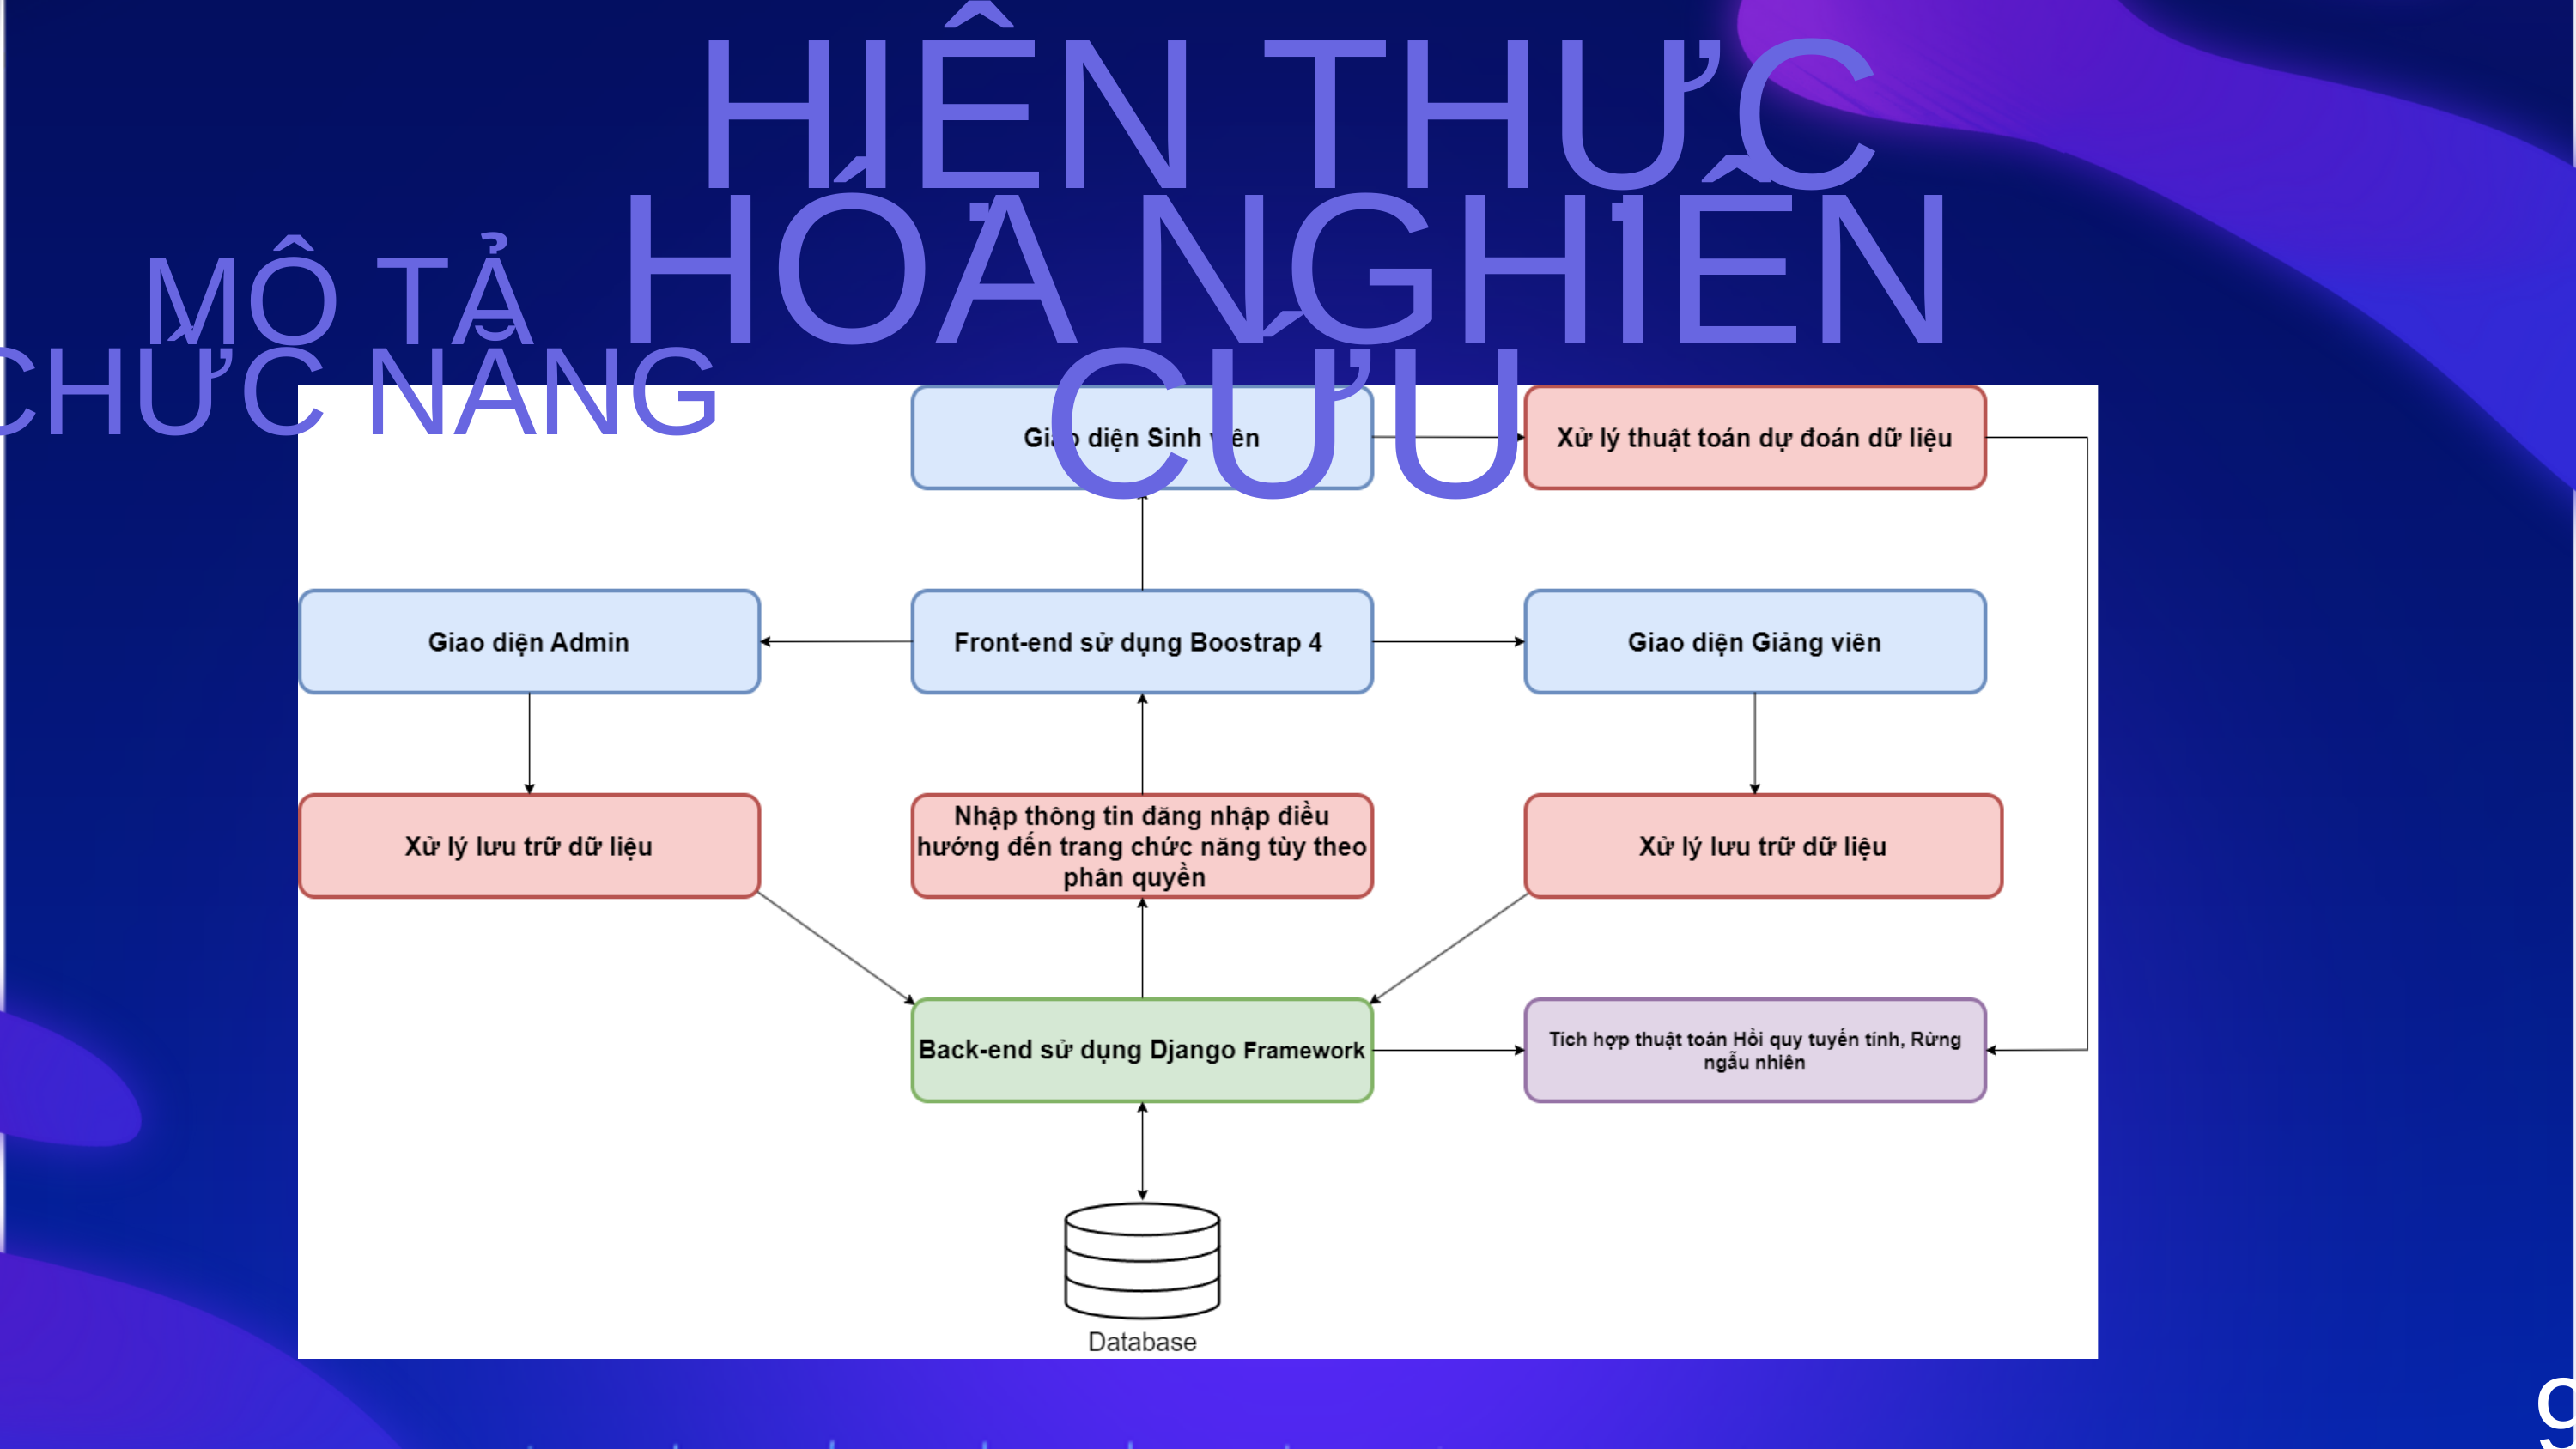

HIỆN THỰC HÓA NGHIÊN CỨU
MÔ TẢ CHỨC NĂNG

9